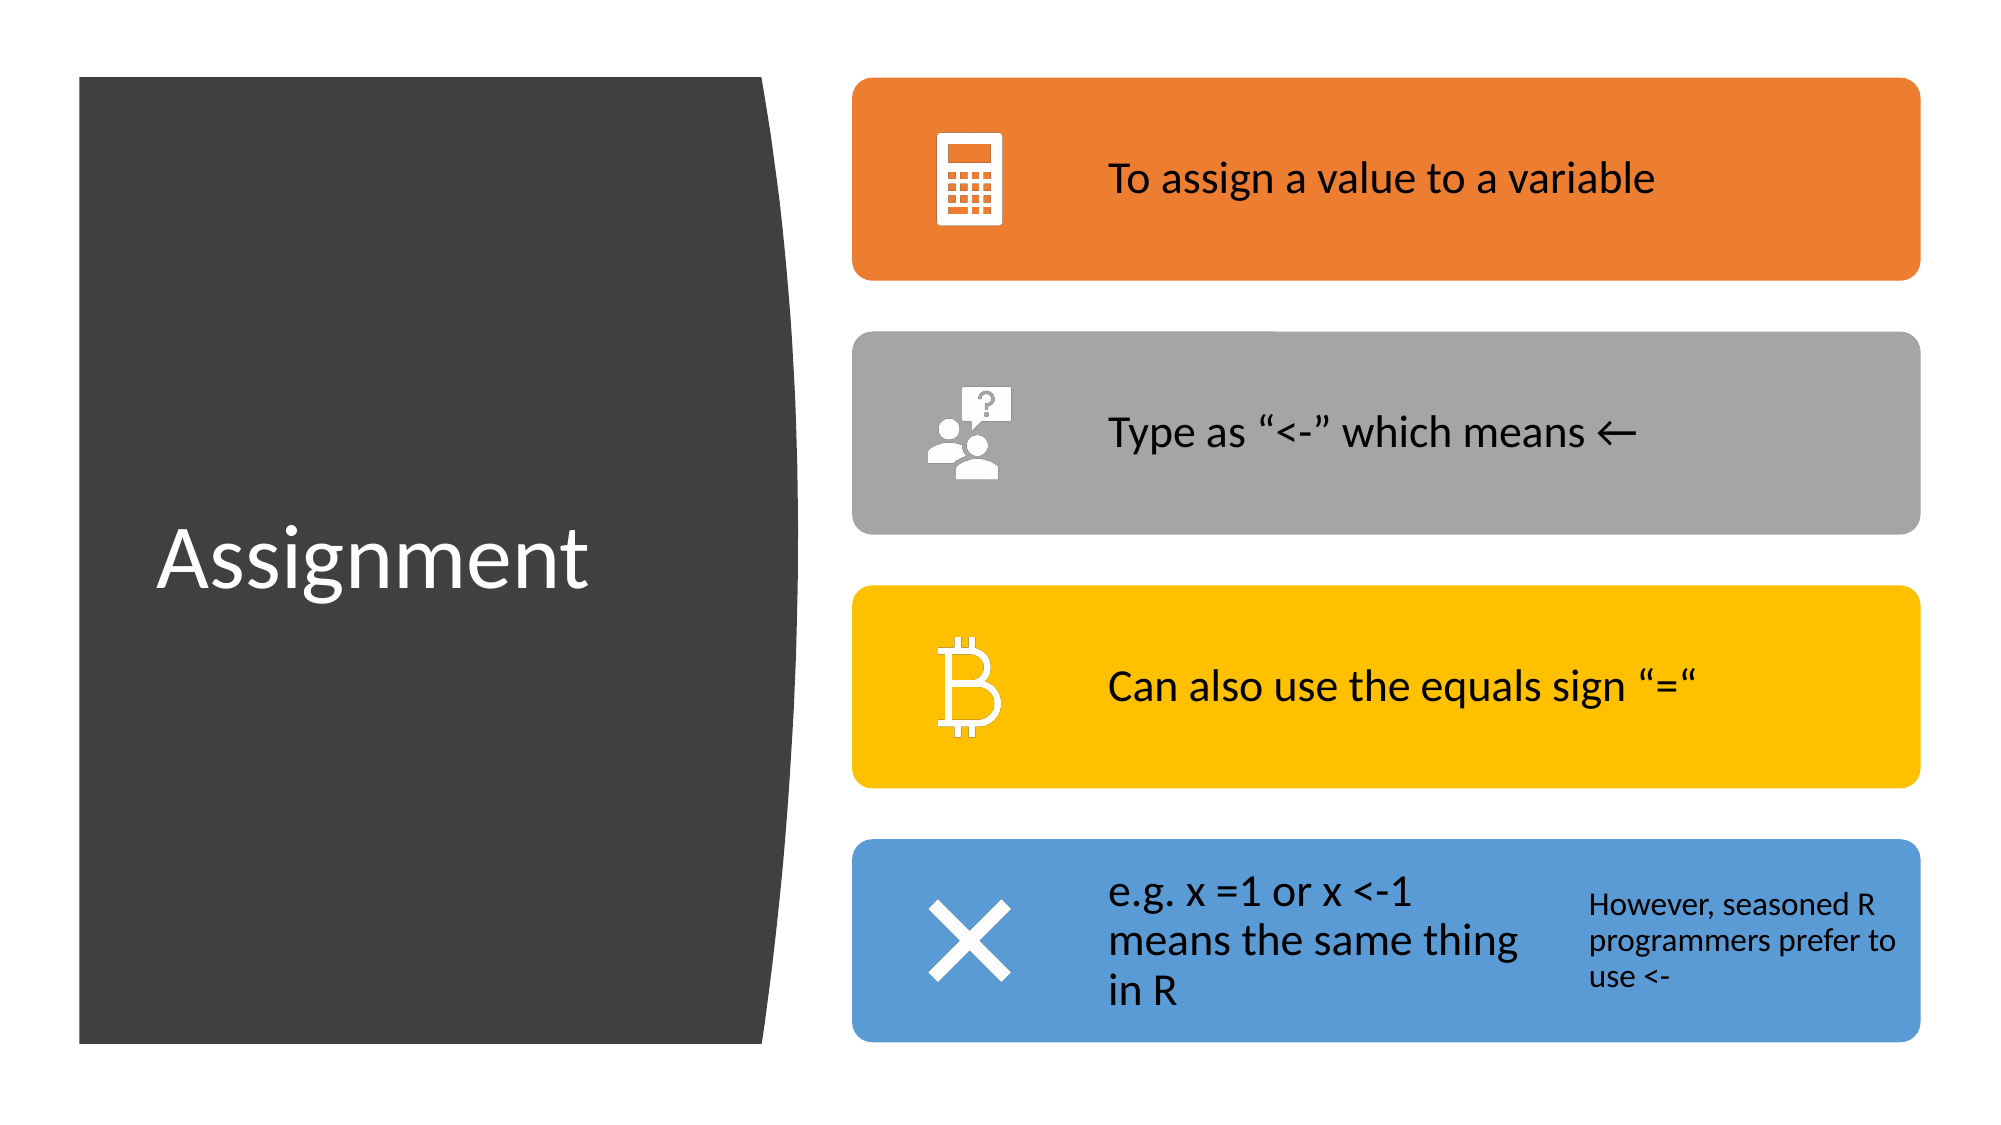

To assign a value to a variable
Type as “<-” which means ←
Can also use the equals sign “=“
e.g. x =1 or x <-1 means the same thing in R
However, seasoned R programmers prefer to use <-

# Assignment